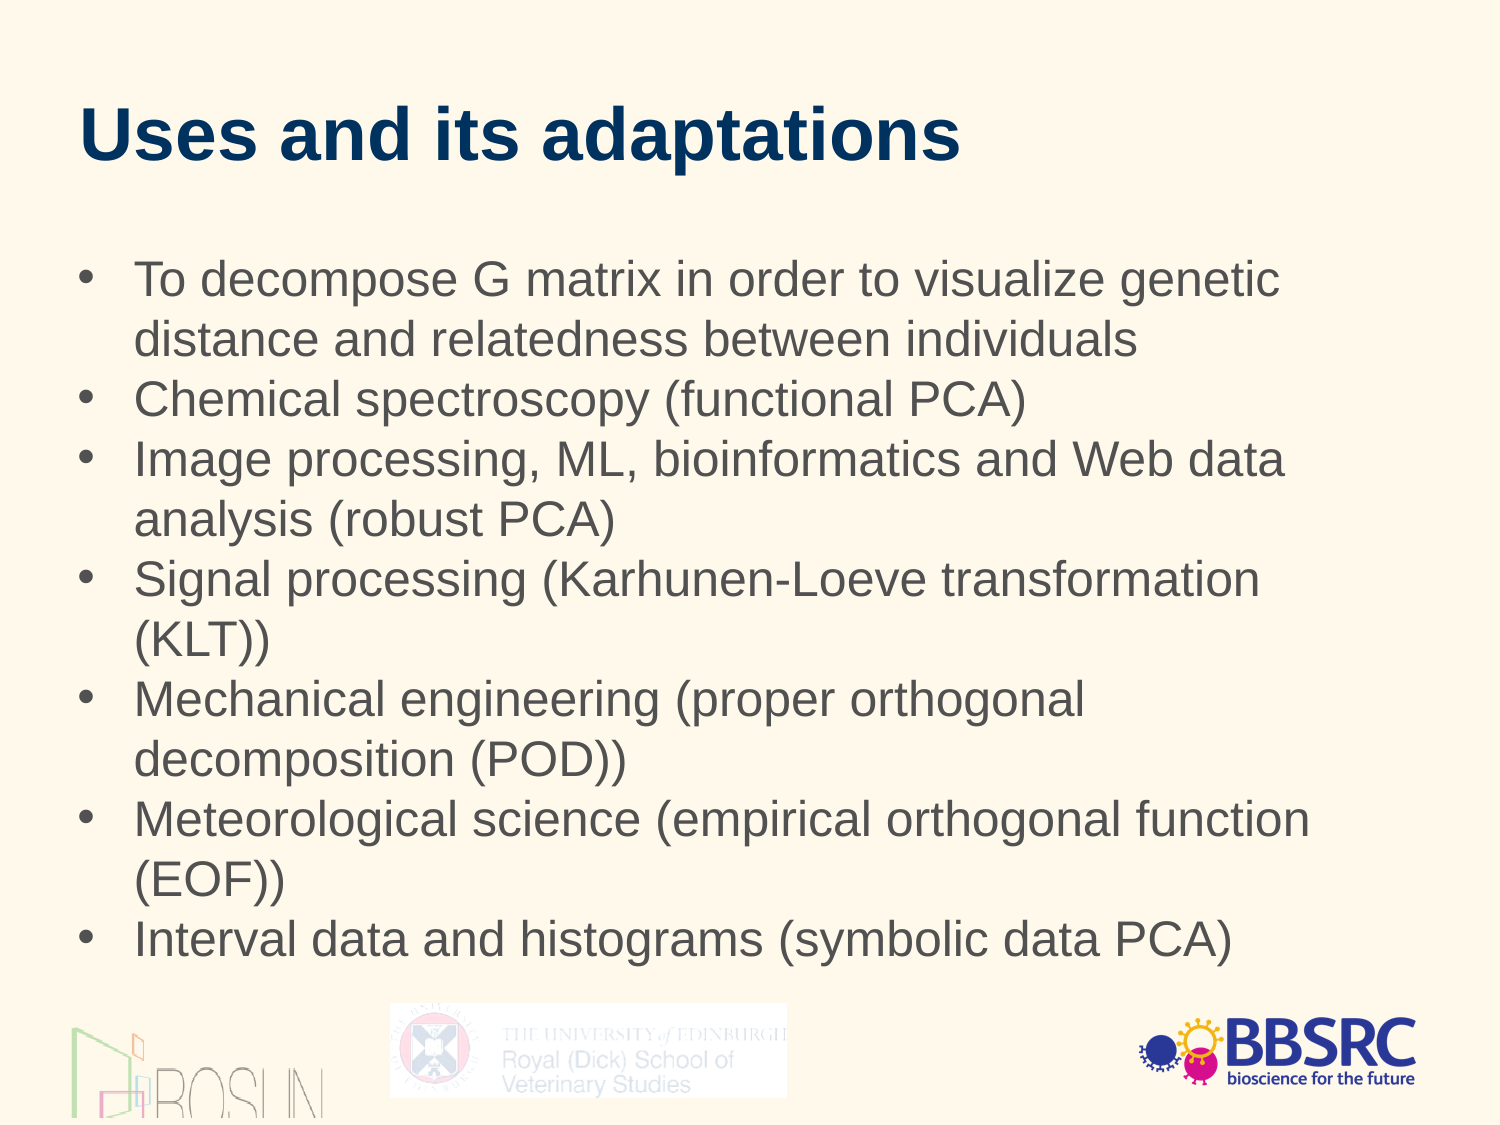

Uses and its adaptations
To decompose G matrix in order to visualize genetic distance and relatedness between individuals
Chemical spectroscopy (functional PCA)
Image processing, ML, bioinformatics and Web data analysis (robust PCA)
Signal processing (Karhunen-Loeve transformation (KLT))
Mechanical engineering (proper orthogonal decomposition (POD))
Meteorological science (empirical orthogonal function (EOF))
Interval data and histograms (symbolic data PCA)